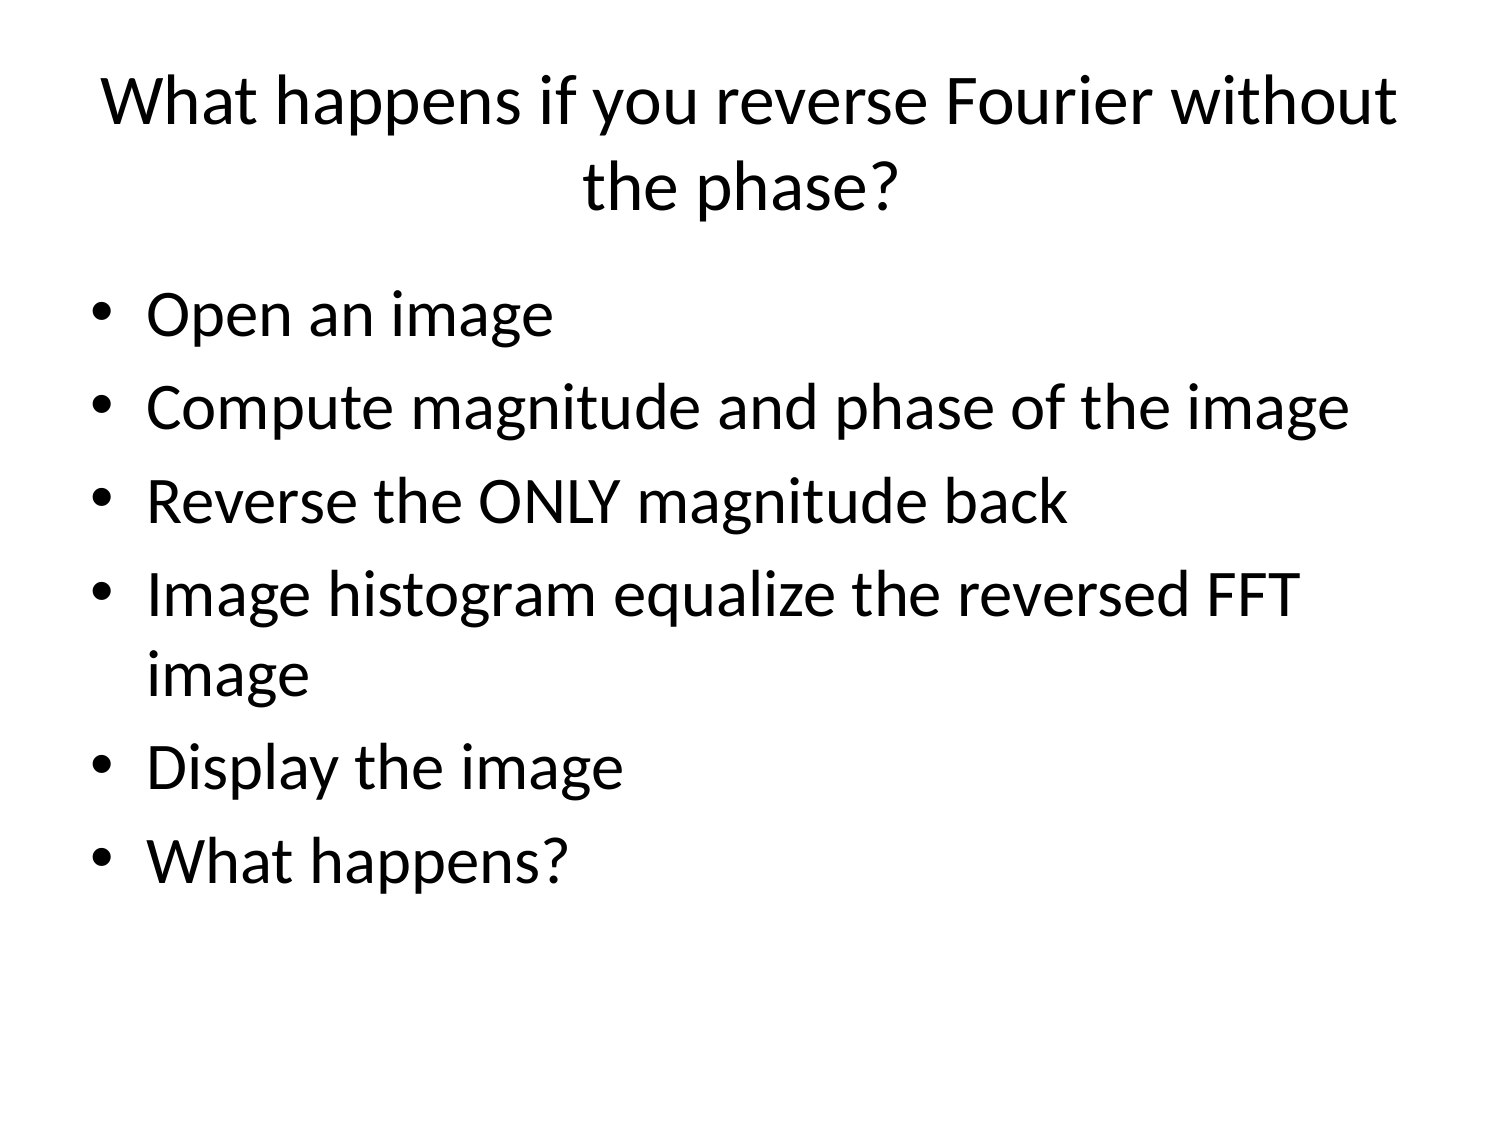

# What happens if you reverse Fourier without the phase?
Open an image
Compute magnitude and phase of the image
Reverse the ONLY magnitude back
Image histogram equalize the reversed FFT image
Display the image
What happens?